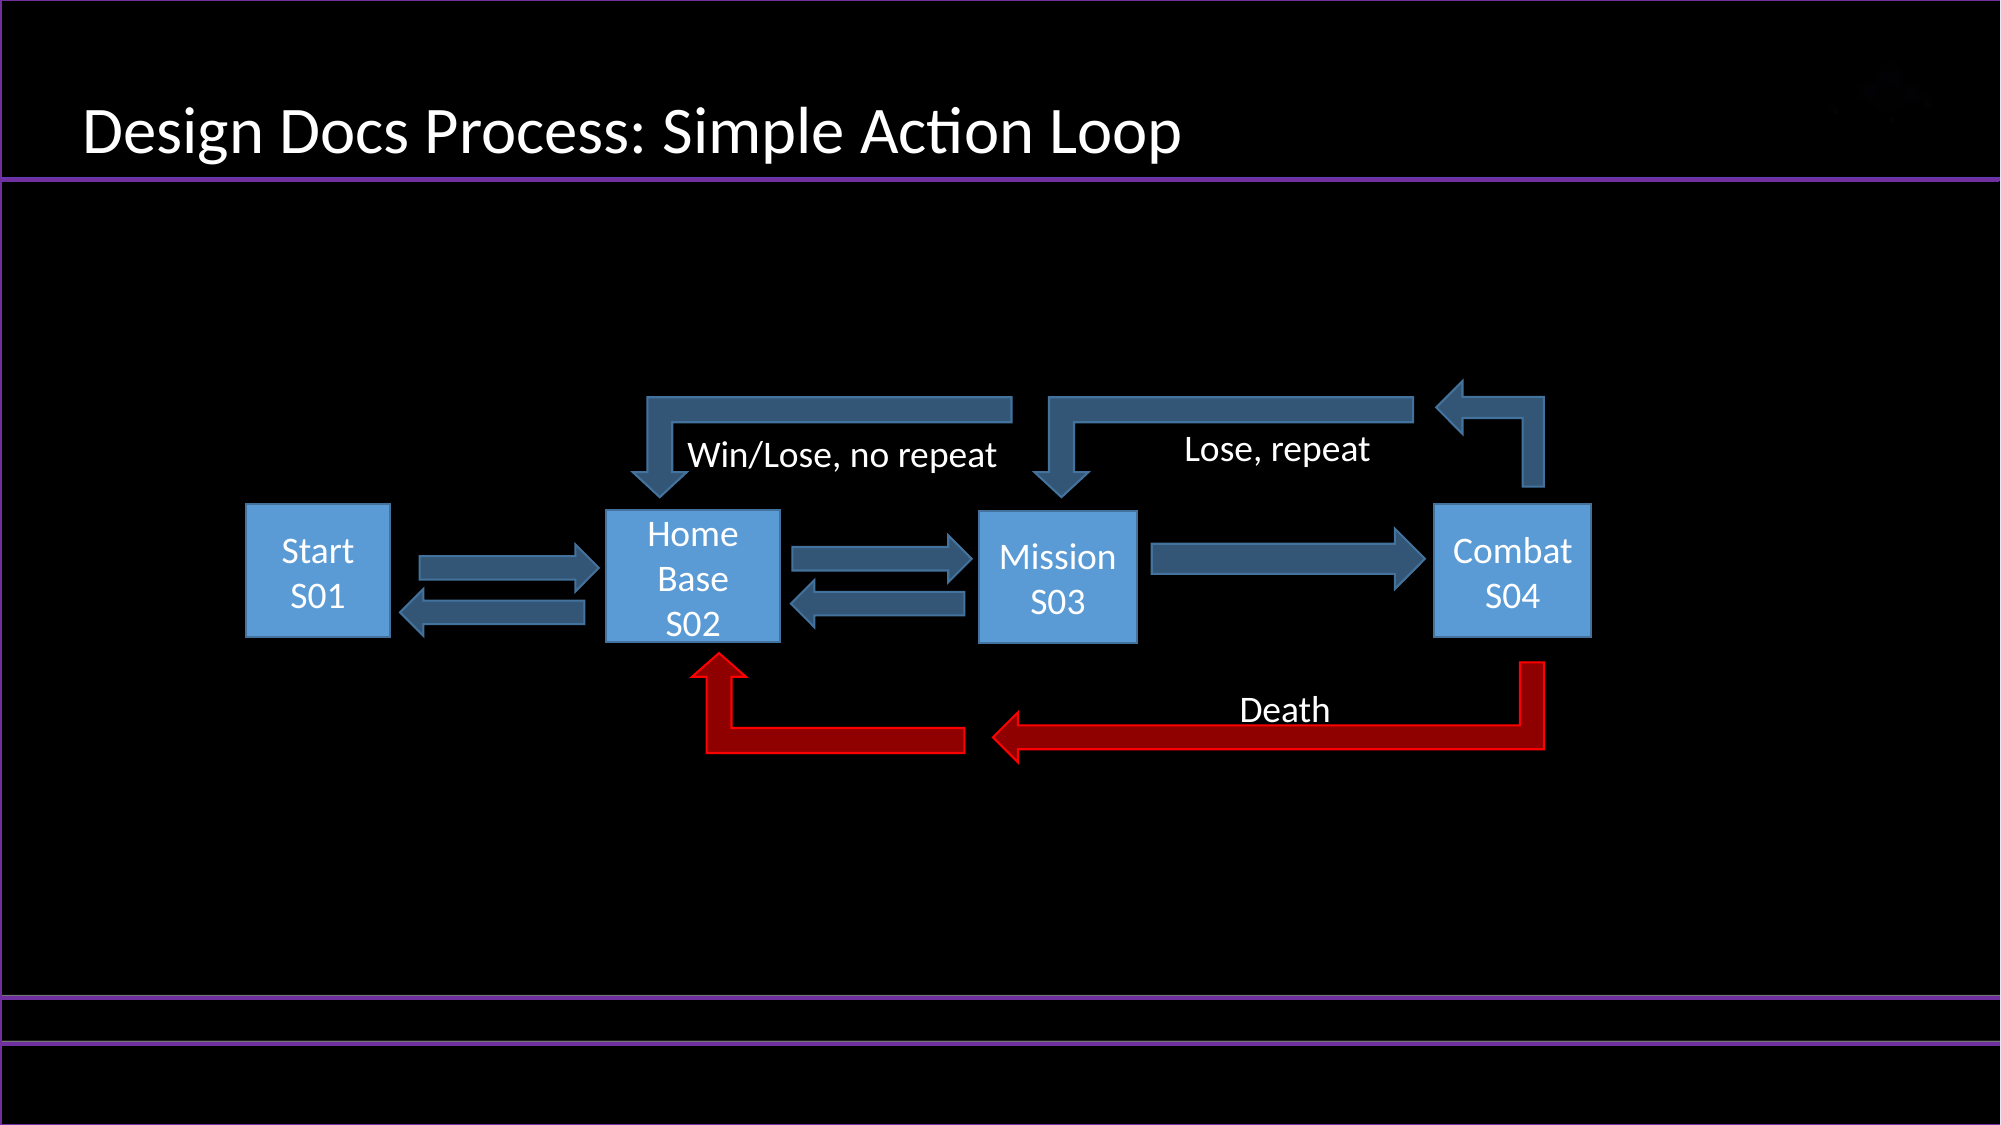

Design Docs Process: Simple Action Loop

Lose, repeat

Win/Lose, no repeat

Start
S01
Combat
S04
Home Base
S02
Mission
S03

Death